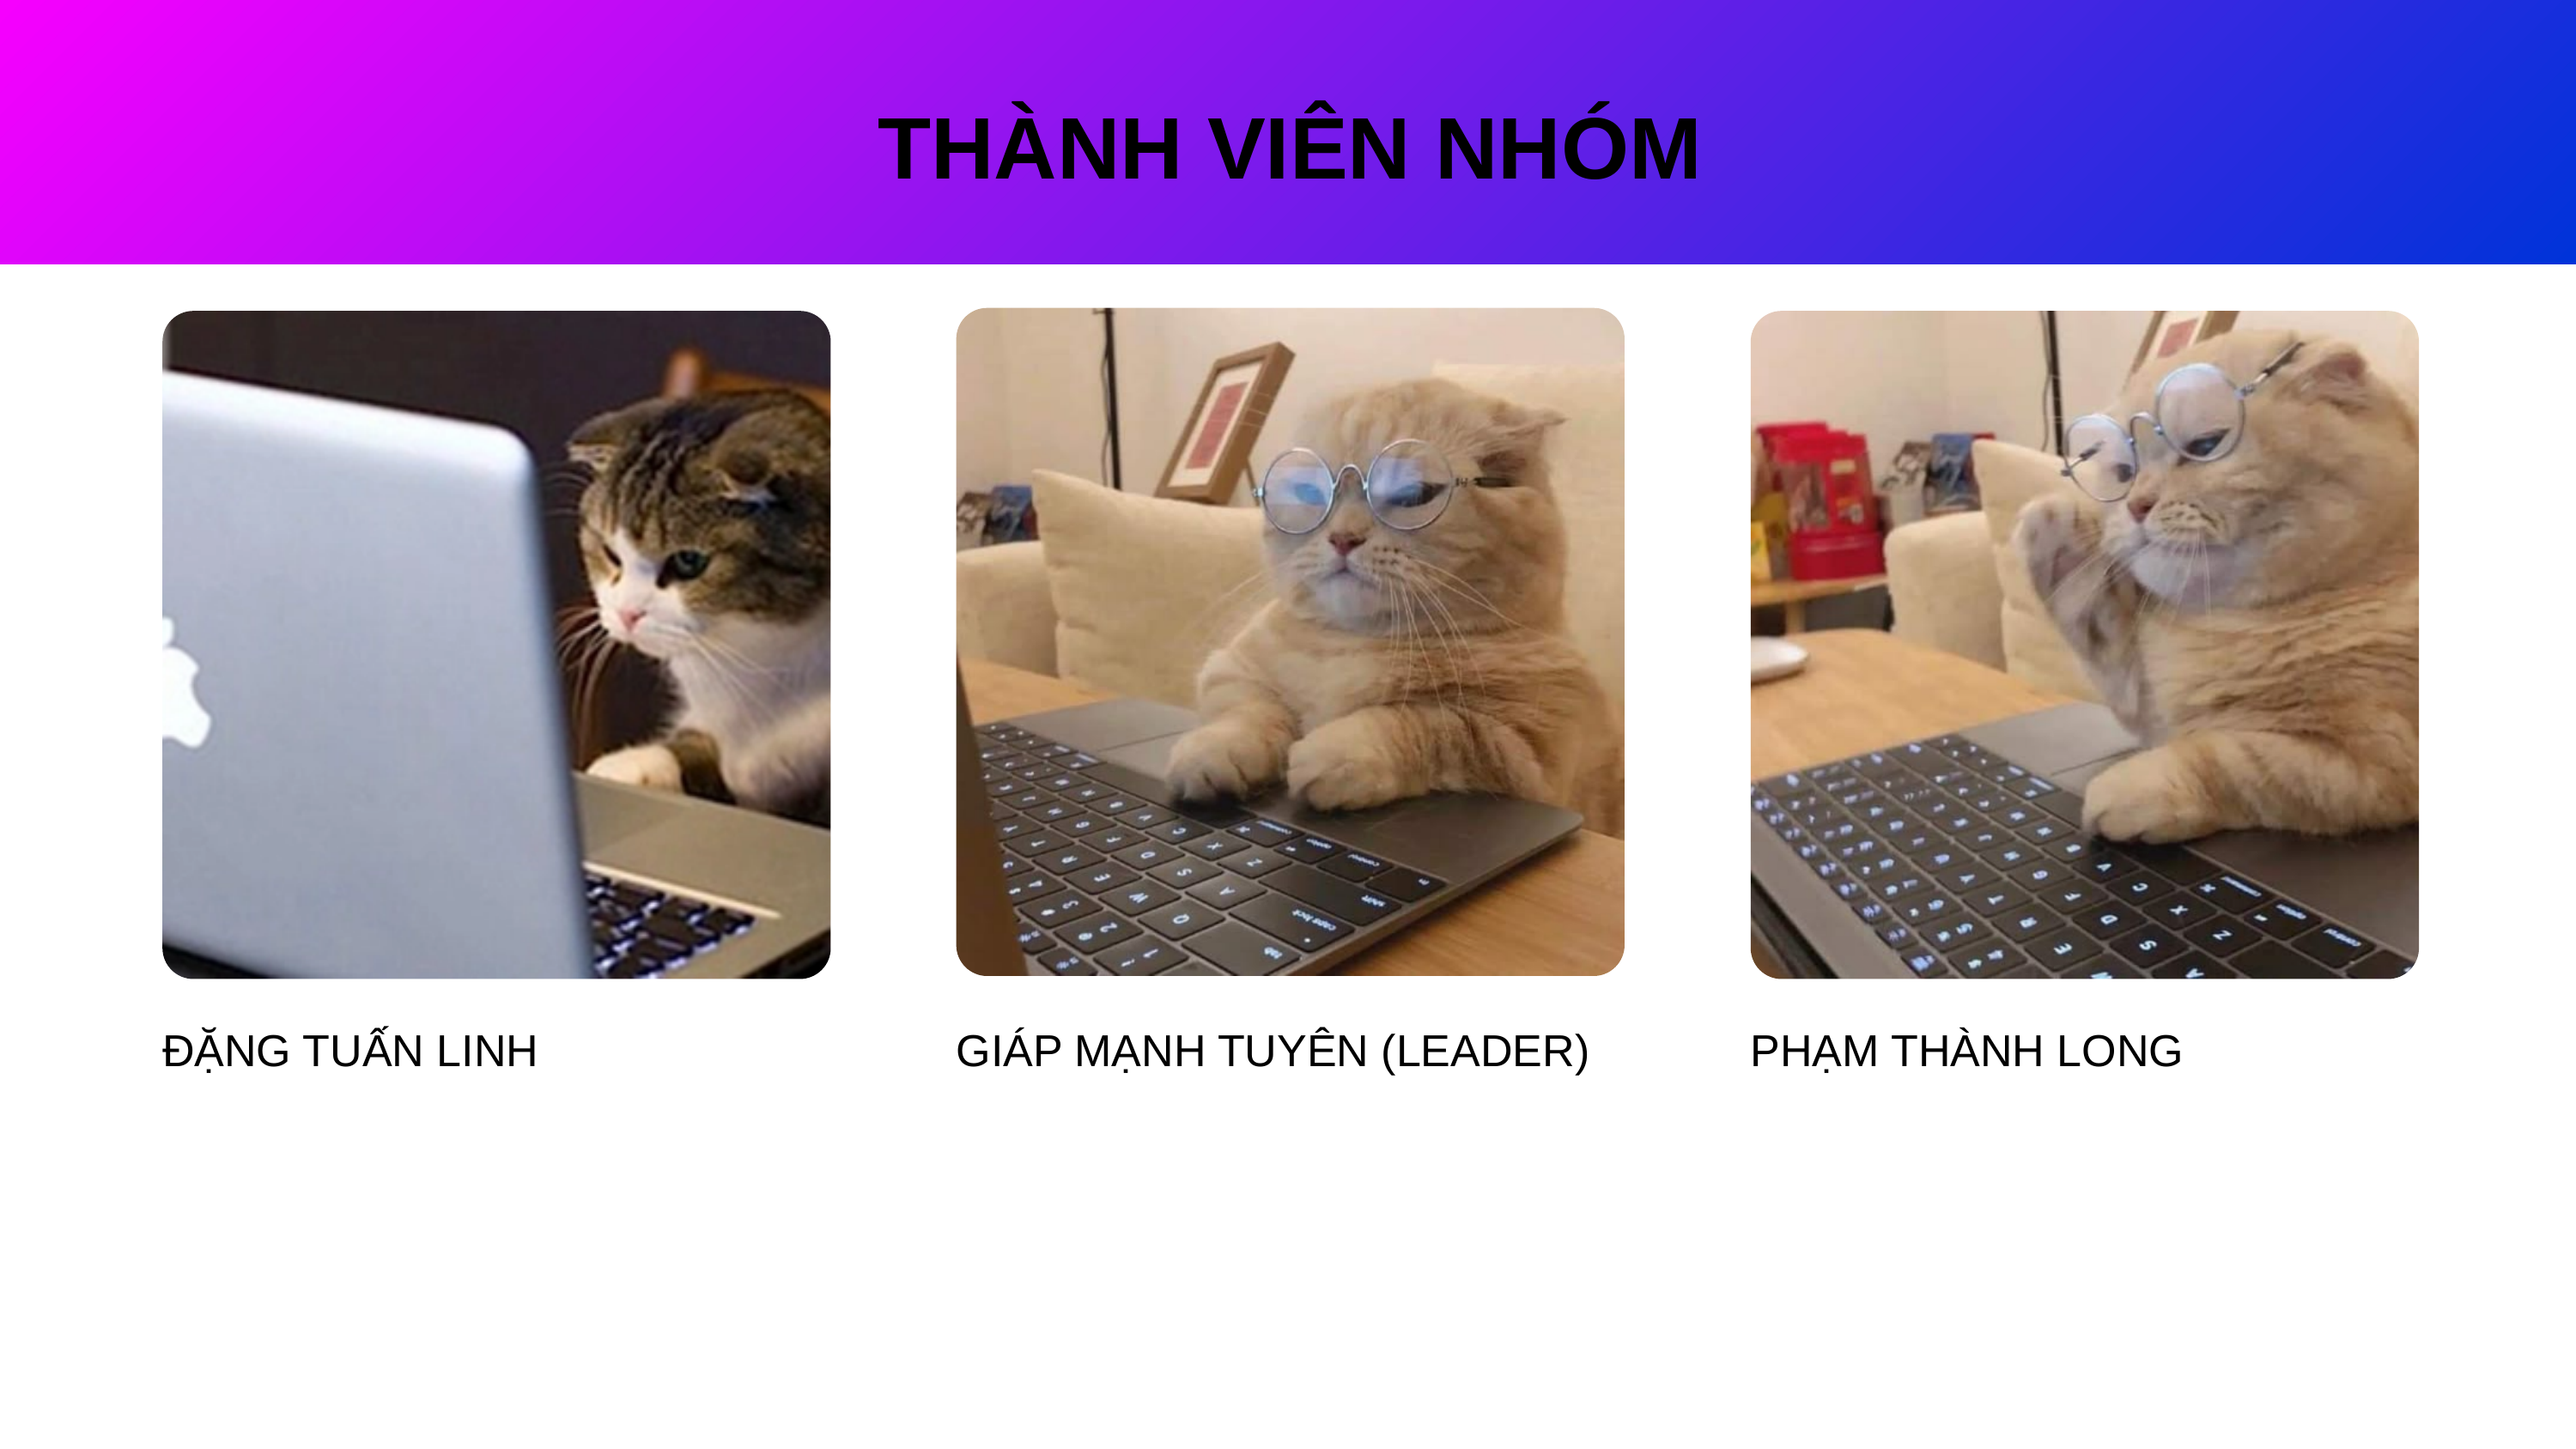

THÀNH VIÊN NHÓM

ĐẶNG TUẤN LINH
GIÁP MẠNH TUYÊN (LEADER)
PHẠM THÀNH LONG